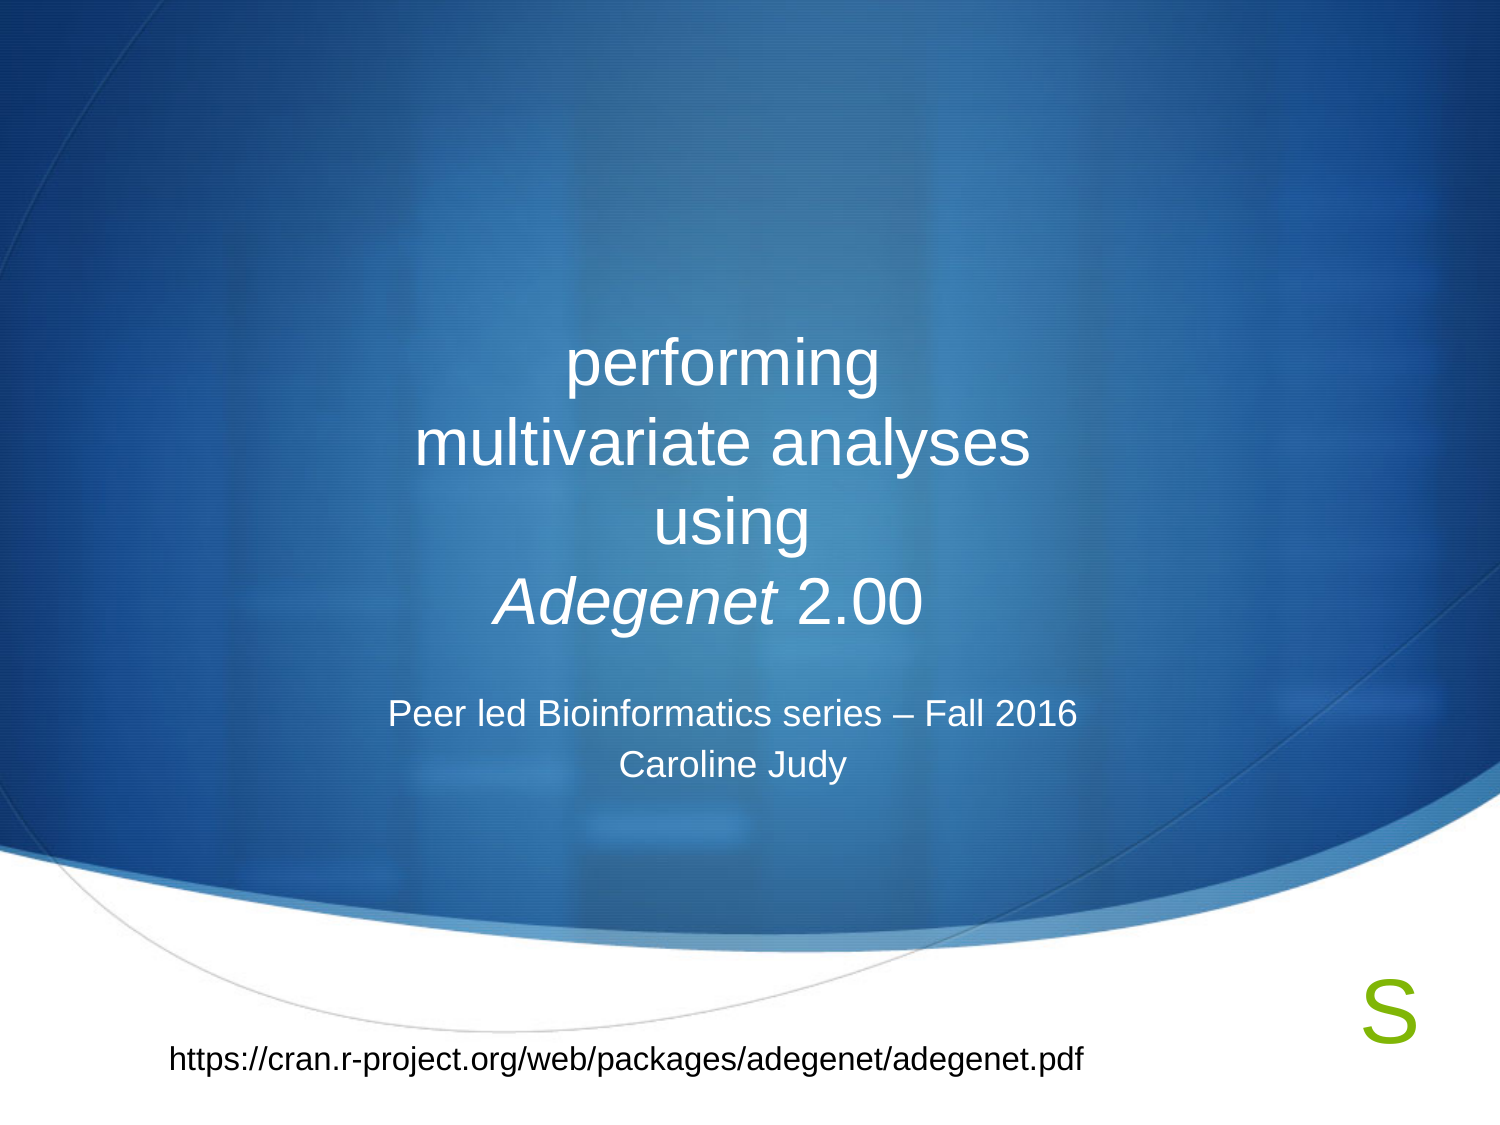

# performing multivariate analyses using Adegenet 2.00

Peer led Bioinformatics series – Fall 2016
Caroline Judy
https://cran.r-project.org/web/packages/adegenet/adegenet.pdf